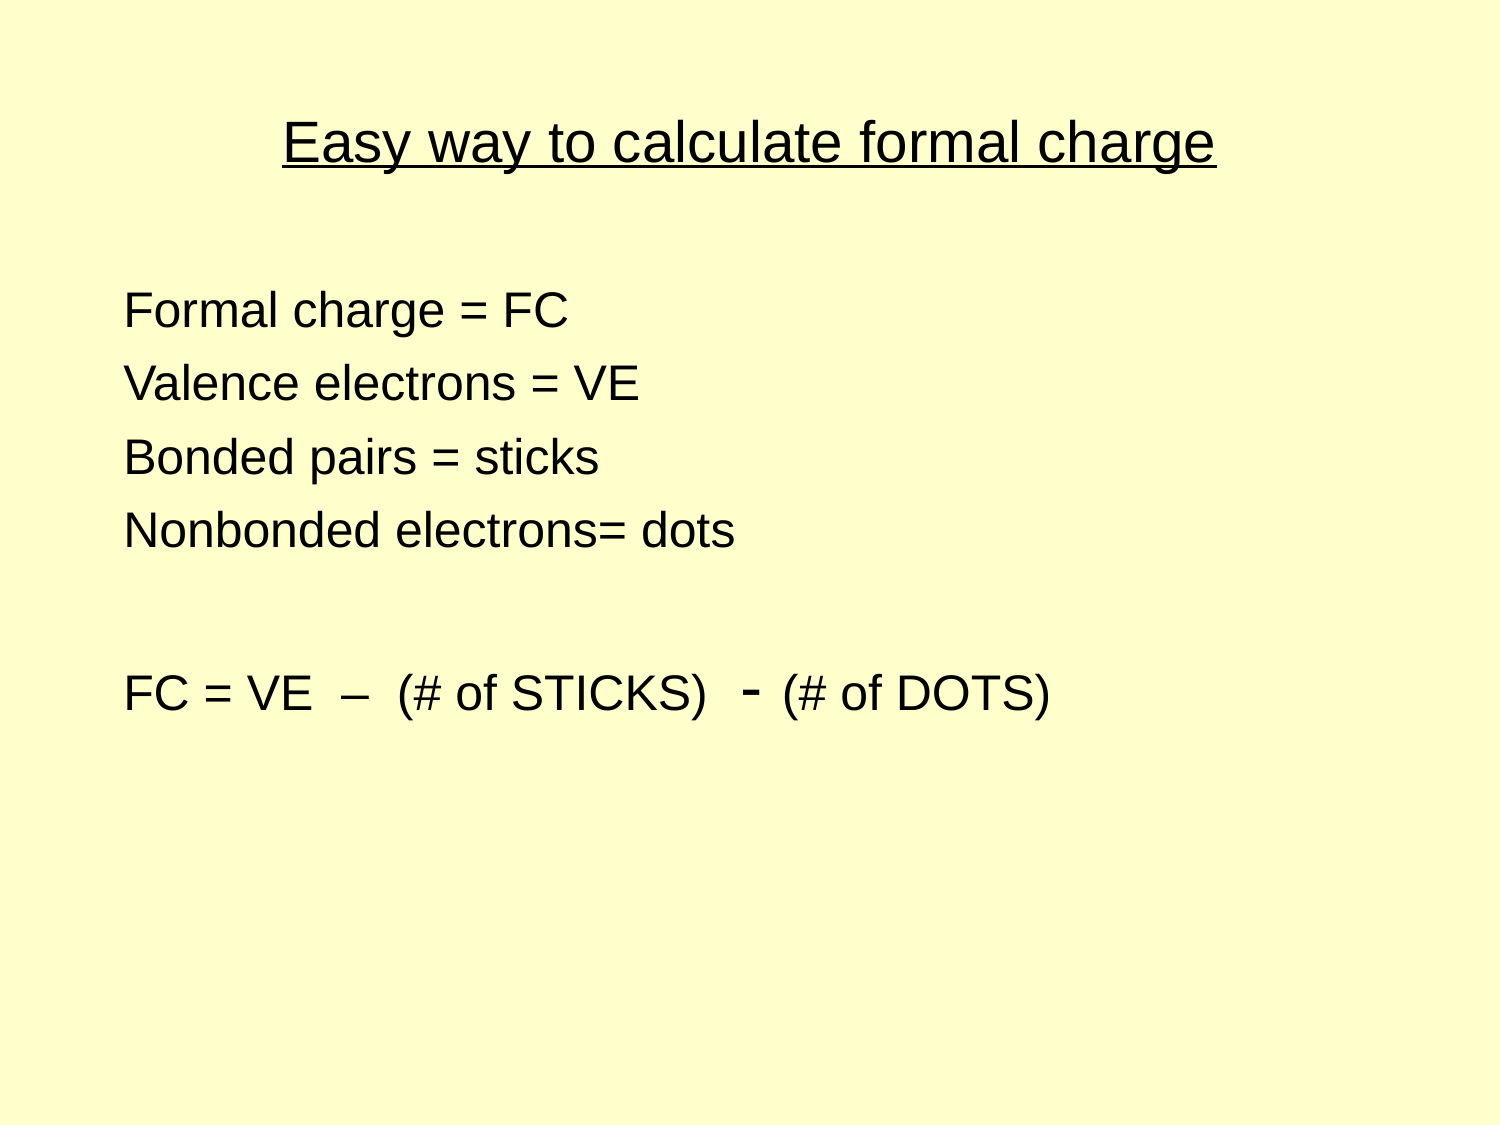

# Easy way to calculate formal charge
Formal charge = FC
Valence electrons = VE
Bonded pairs = sticks
Nonbonded electrons= dots

FC = VE  –  (# of STICKS)  - (# of DOTS)